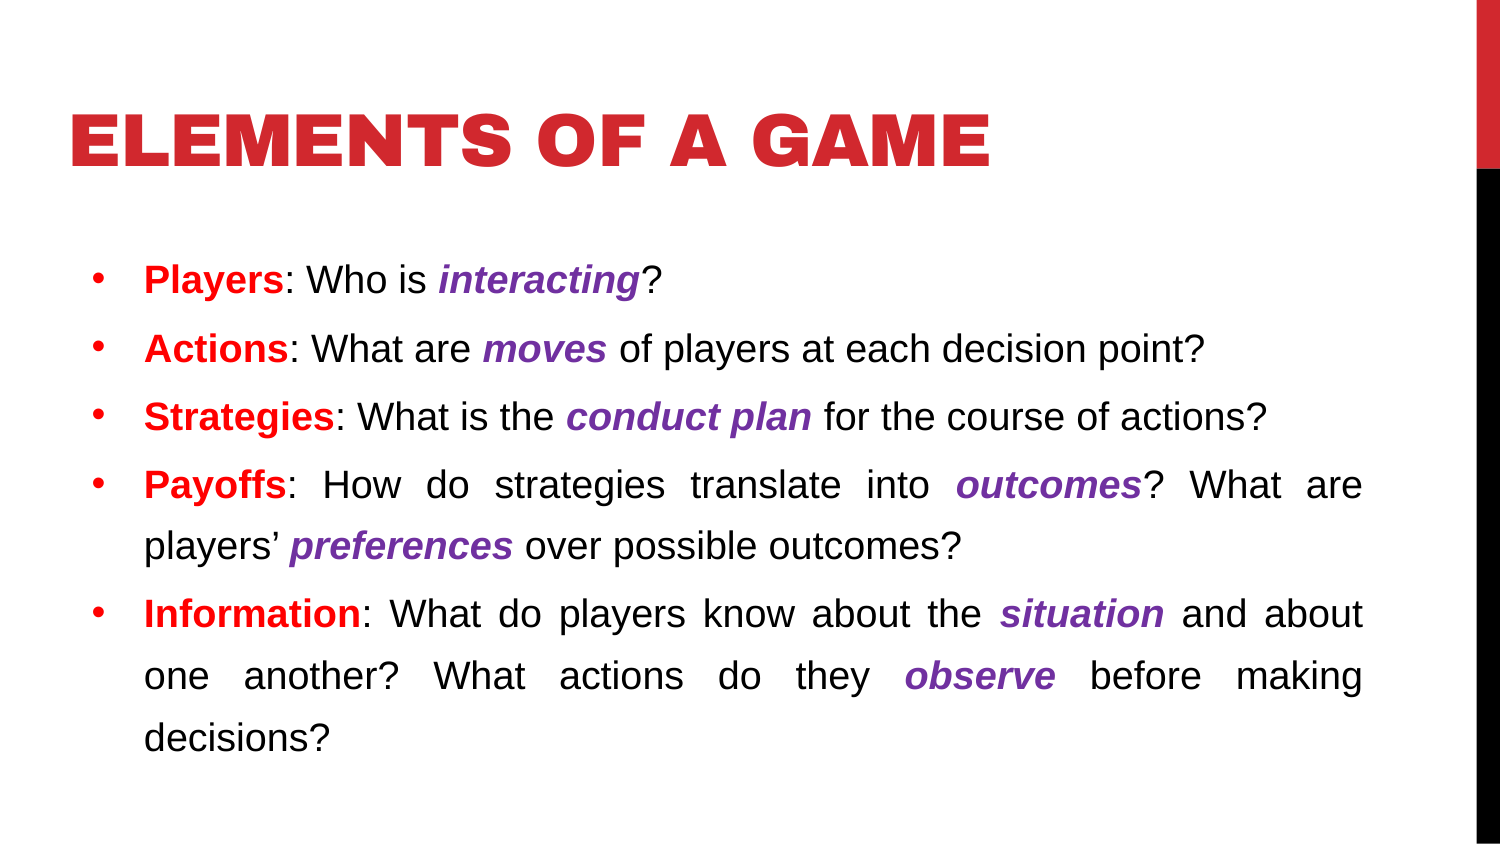

# Elements of a game
Players: Who is interacting?
Actions: What are moves of players at each decision point?
Strategies: What is the conduct plan for the course of actions?
Payoffs: How do strategies translate into outcomes? What are players’ preferences over possible outcomes?
Information: What do players know about the situation and about one another? What actions do they observe before making decisions?